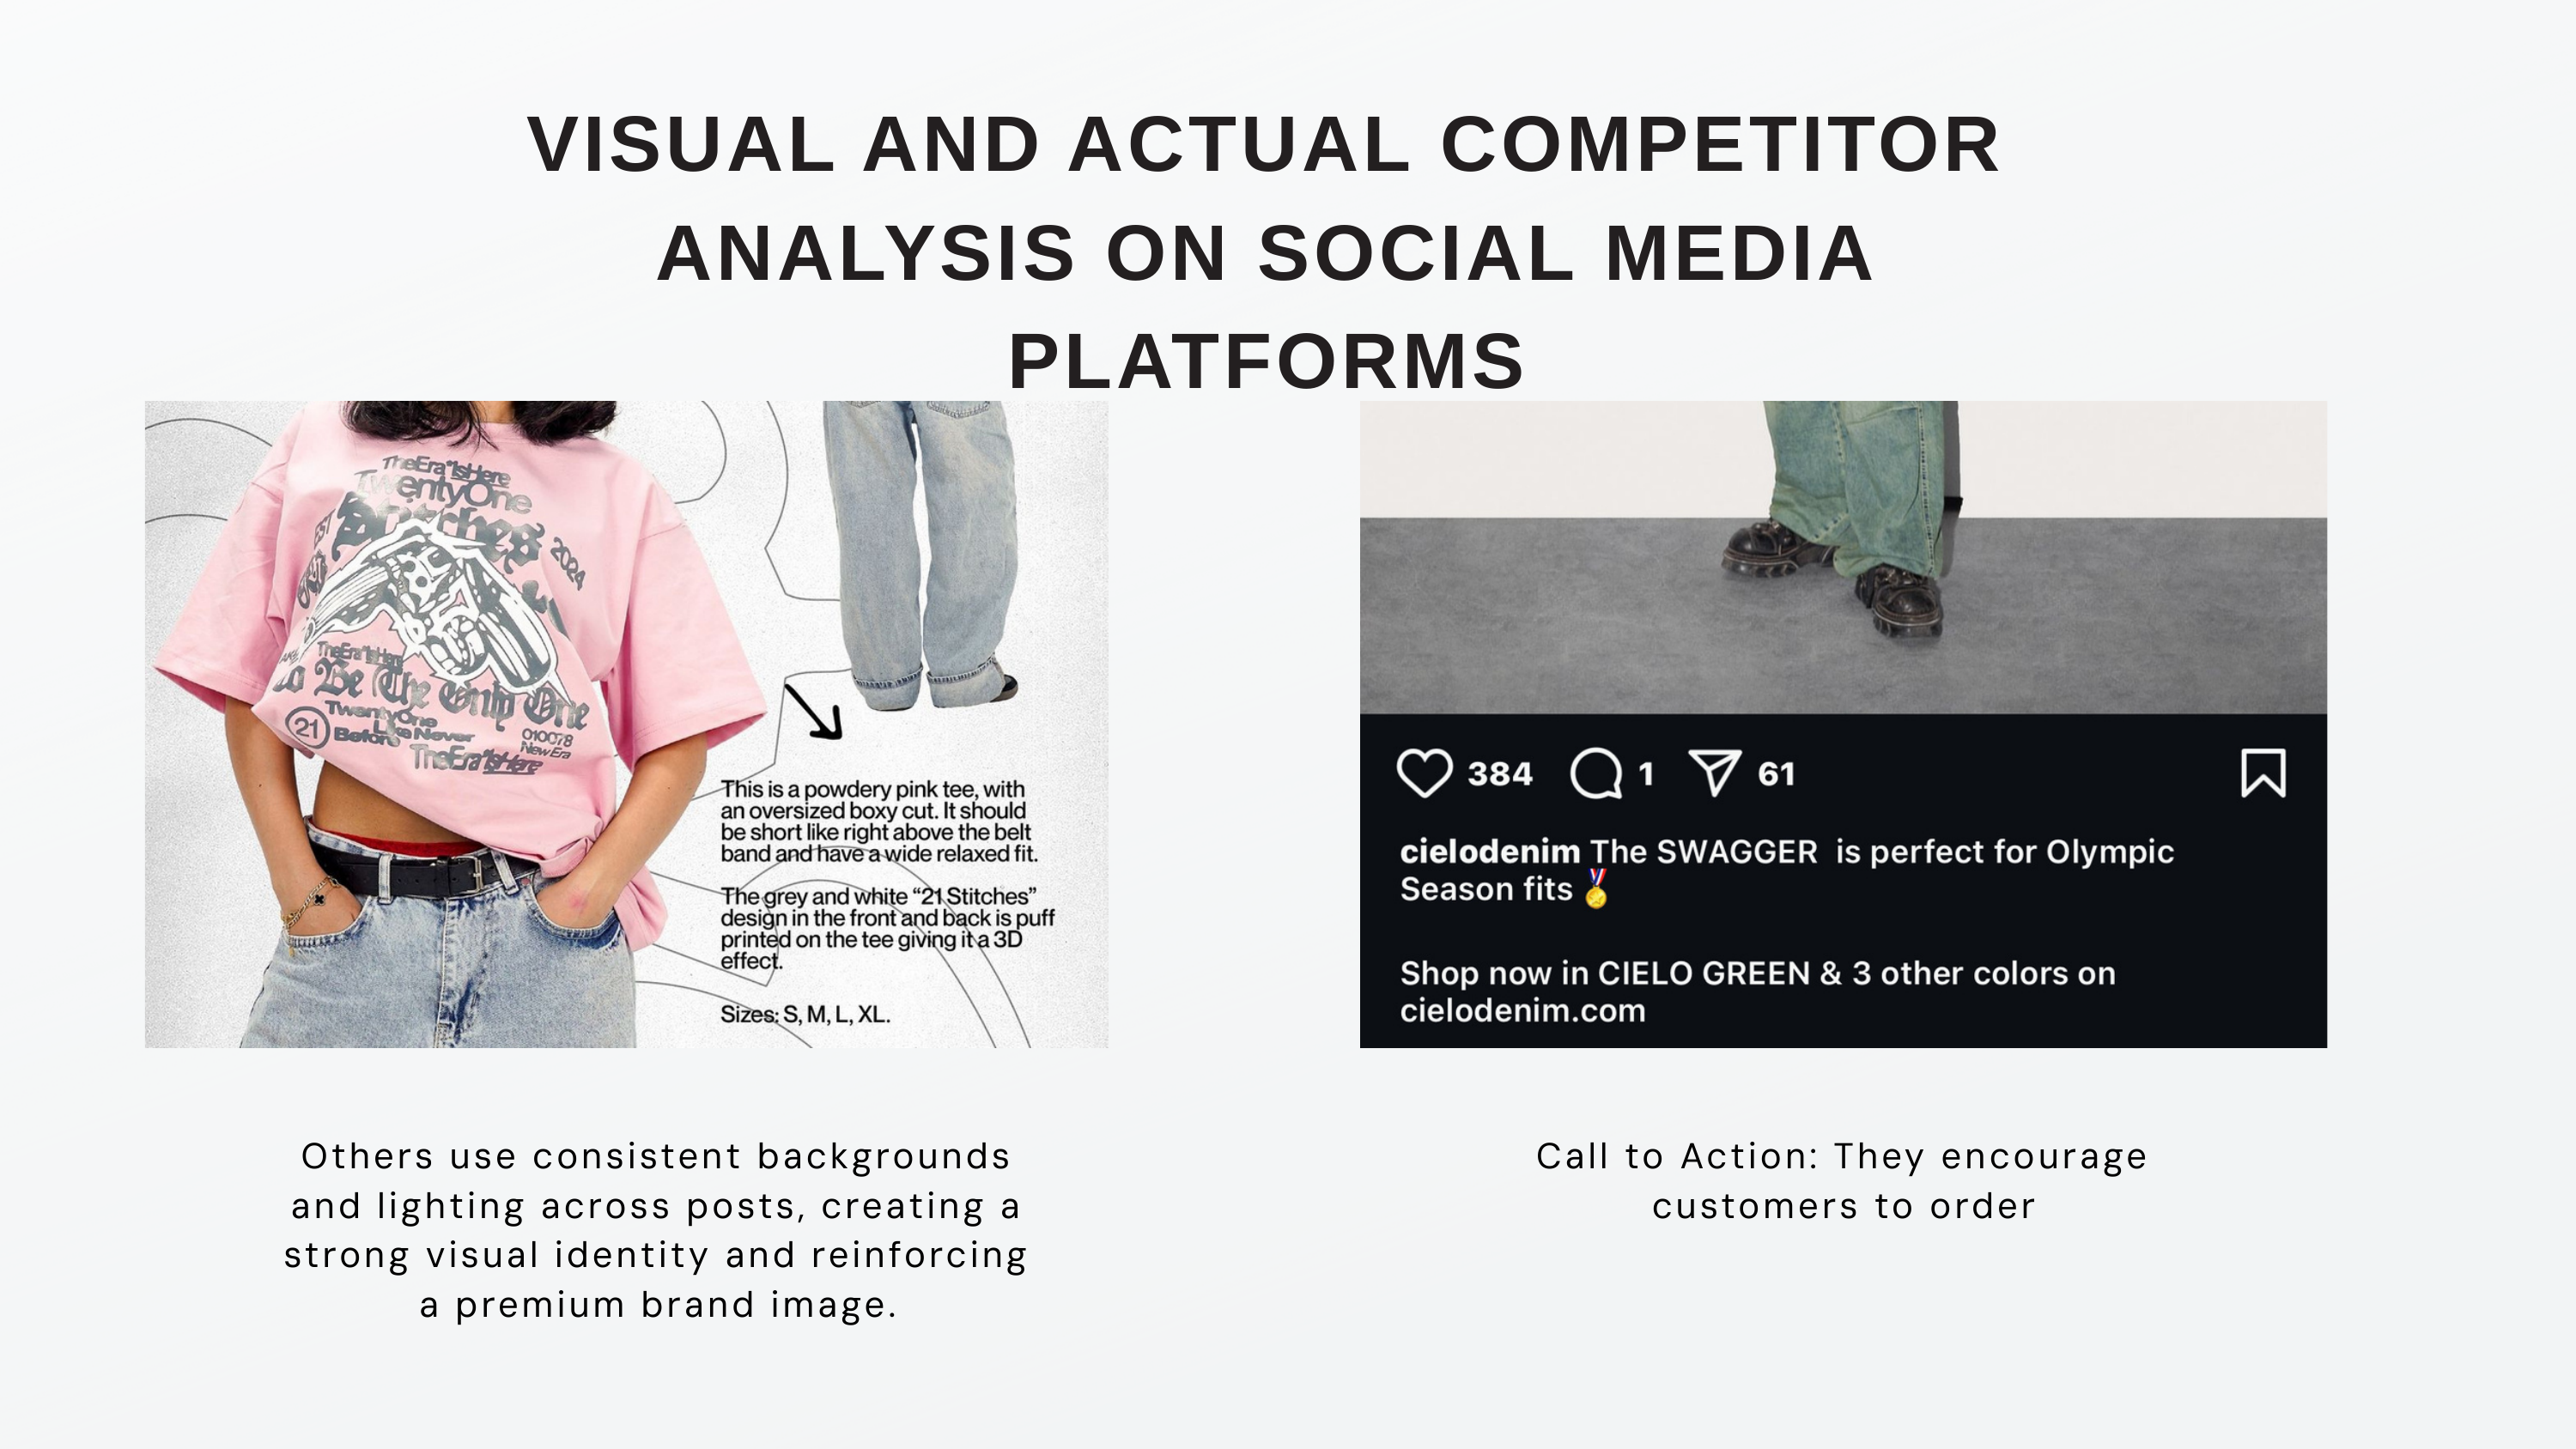

VISUAL AND ACTUAL COMPETITOR ANALYSIS ON SOCIAL MEDIA PLATFORMS

Others use consistent backgrounds and lighting across posts, creating a strong visual identity and reinforcing a premium brand image.

Call to Action: They encourage customers to order